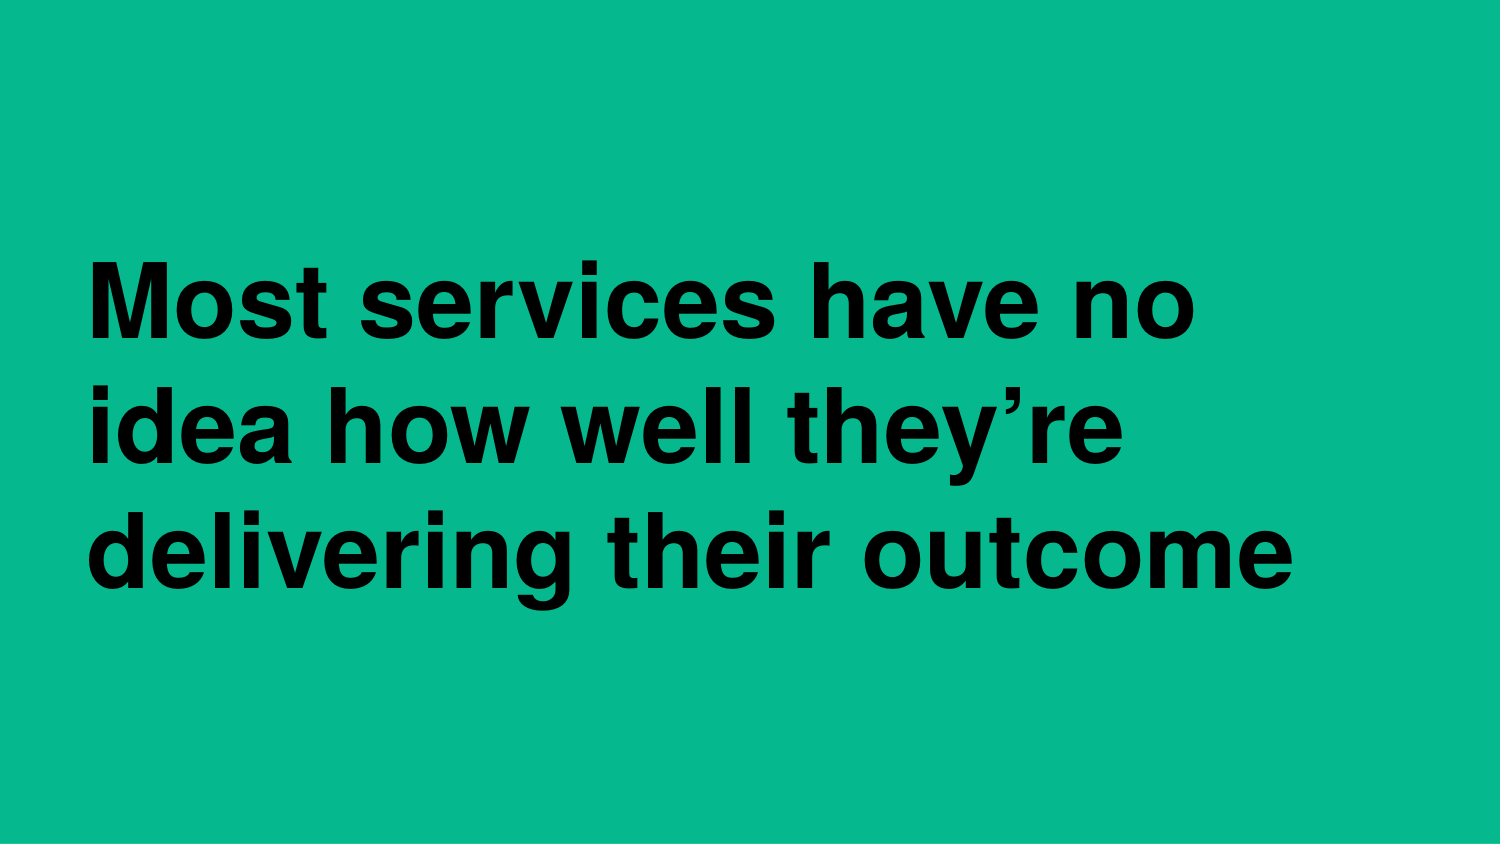

# Most services have no idea how well they’re delivering their outcome